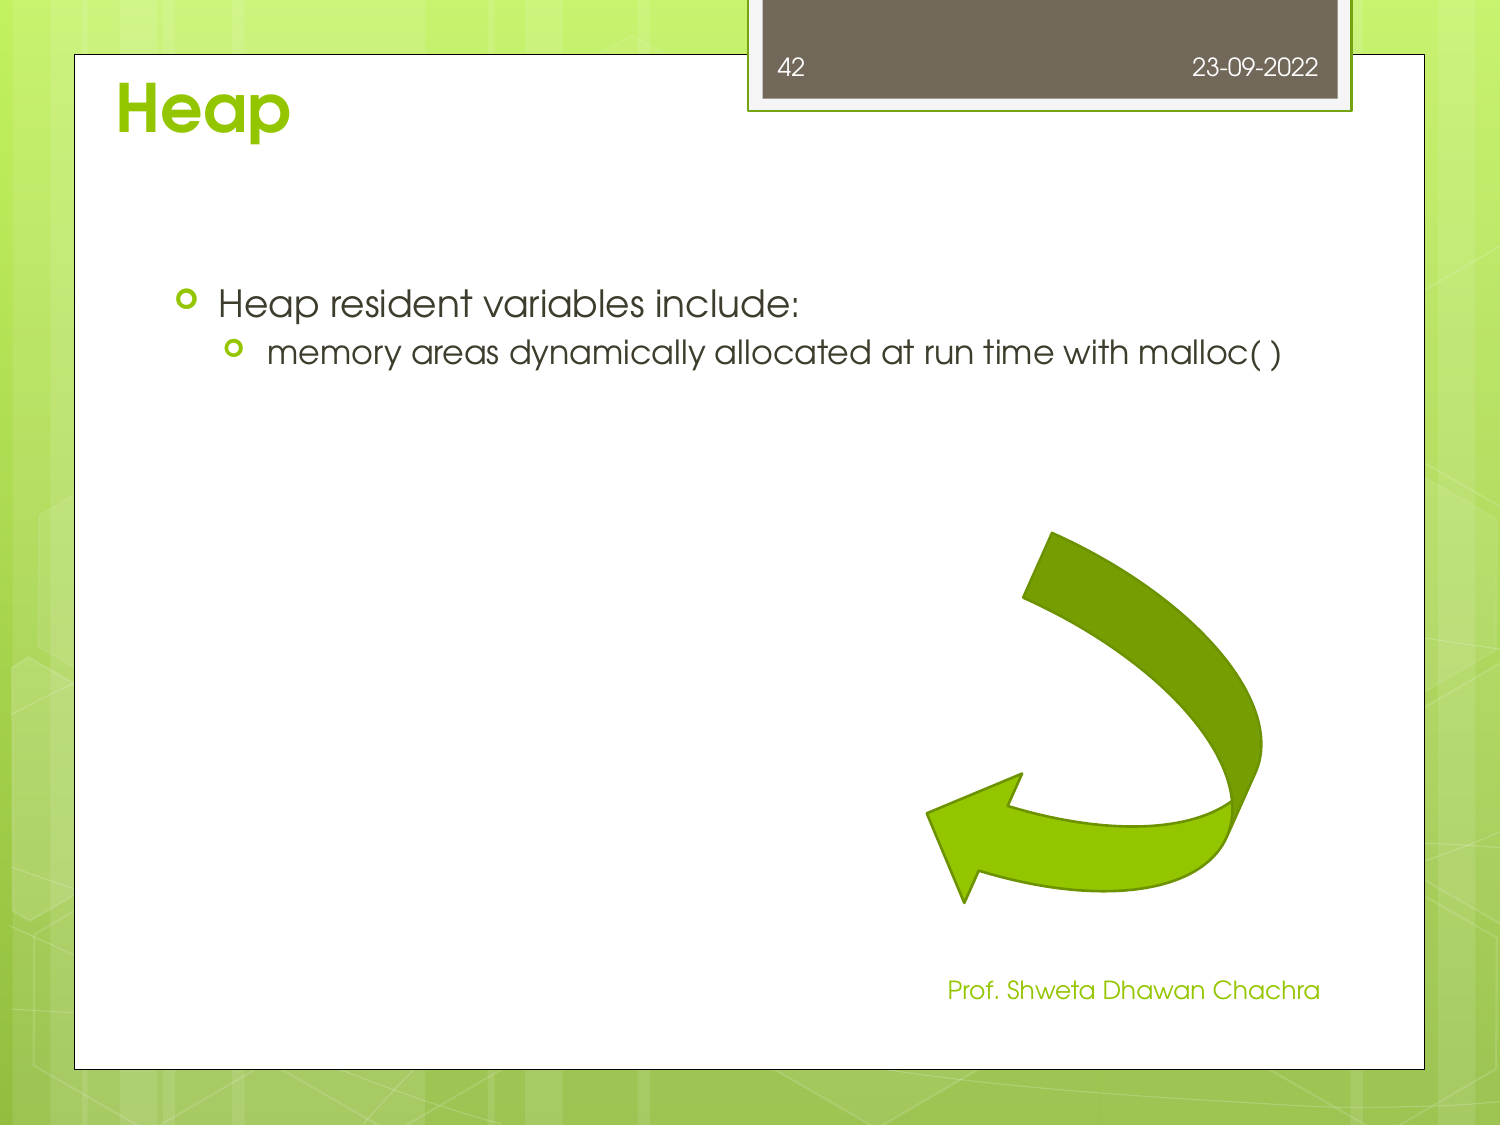

42
23-09-2022
# Heap

Heap resident variables include:
memory areas dynamically allocated at run time with malloc( )

Prof. Shweta Dhawan Chachra